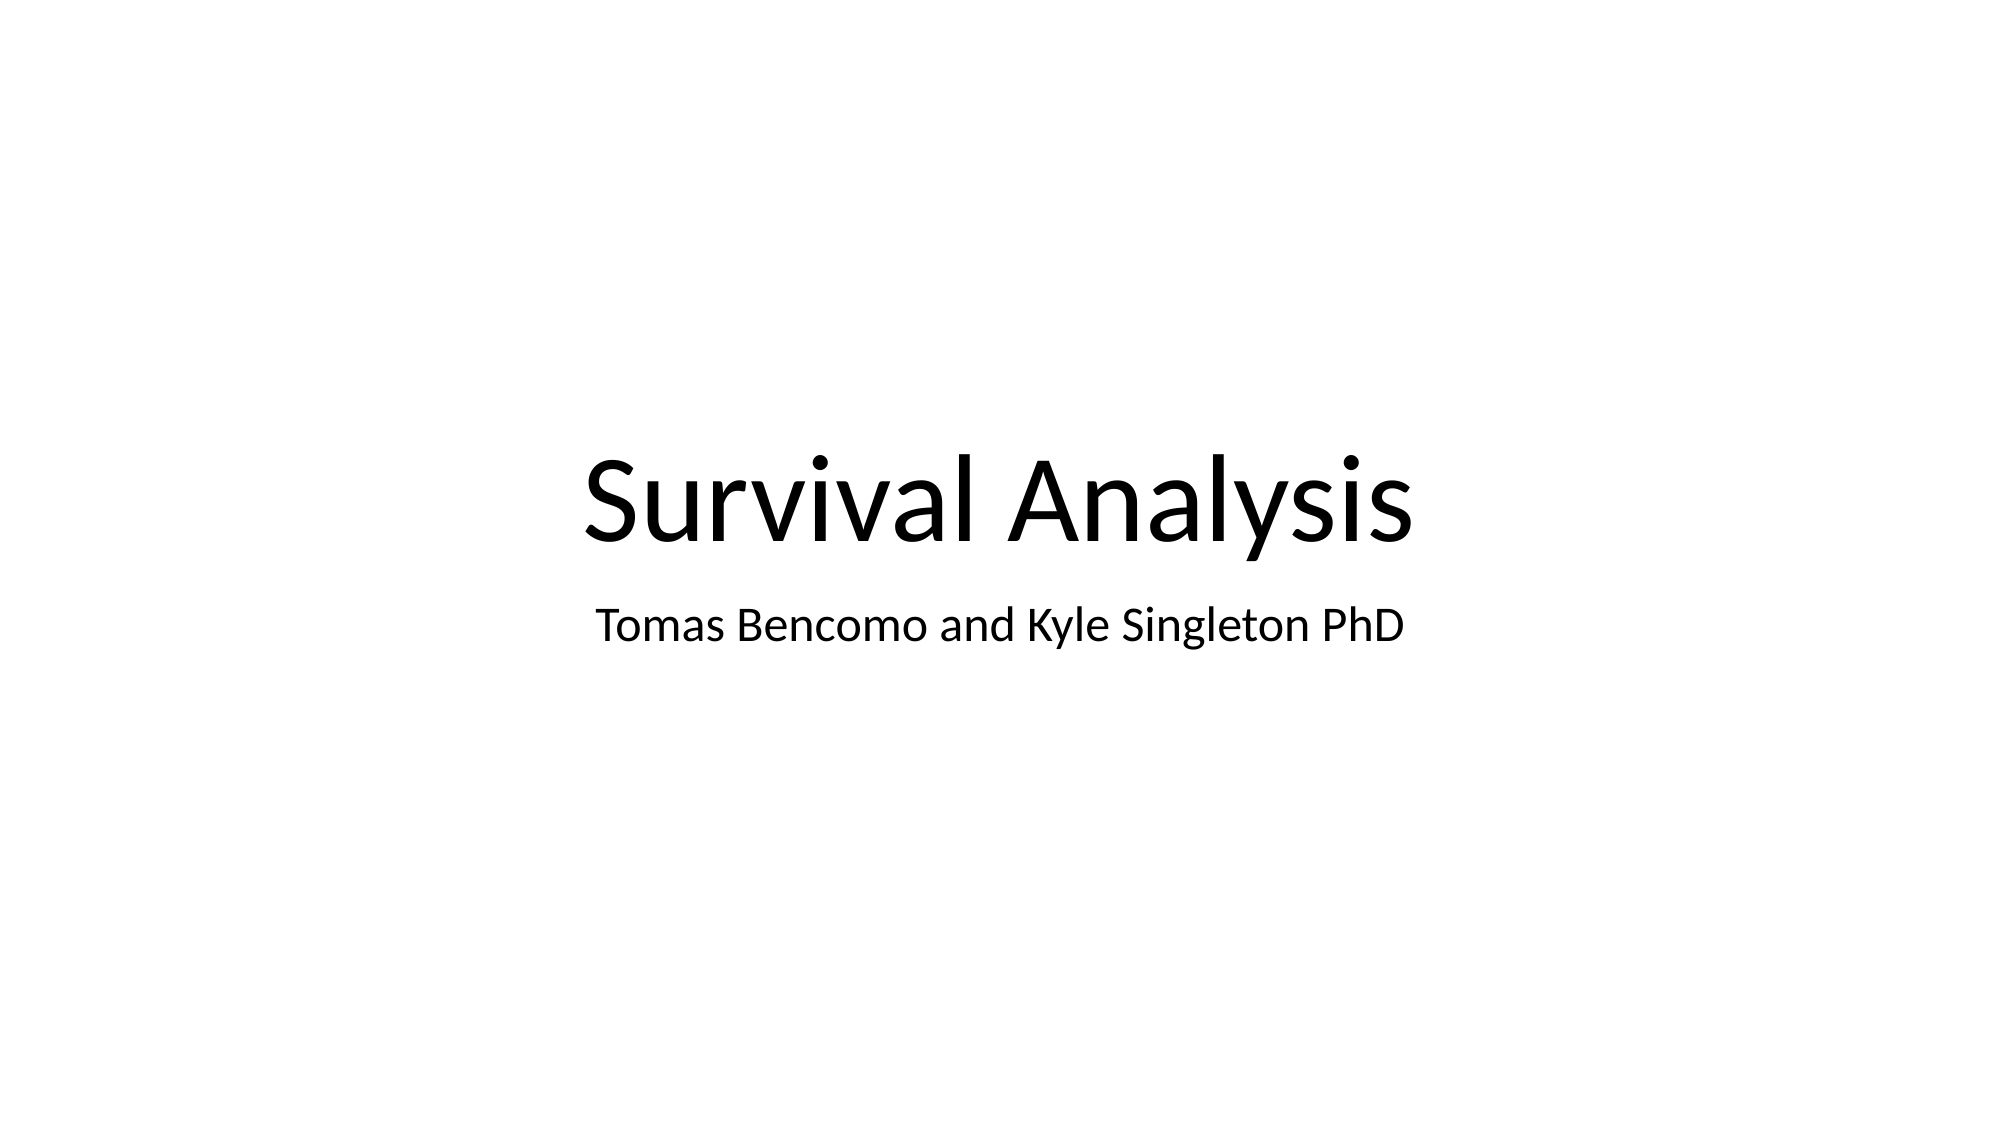

# Survival Analysis
Tomas Bencomo and Kyle Singleton PhD